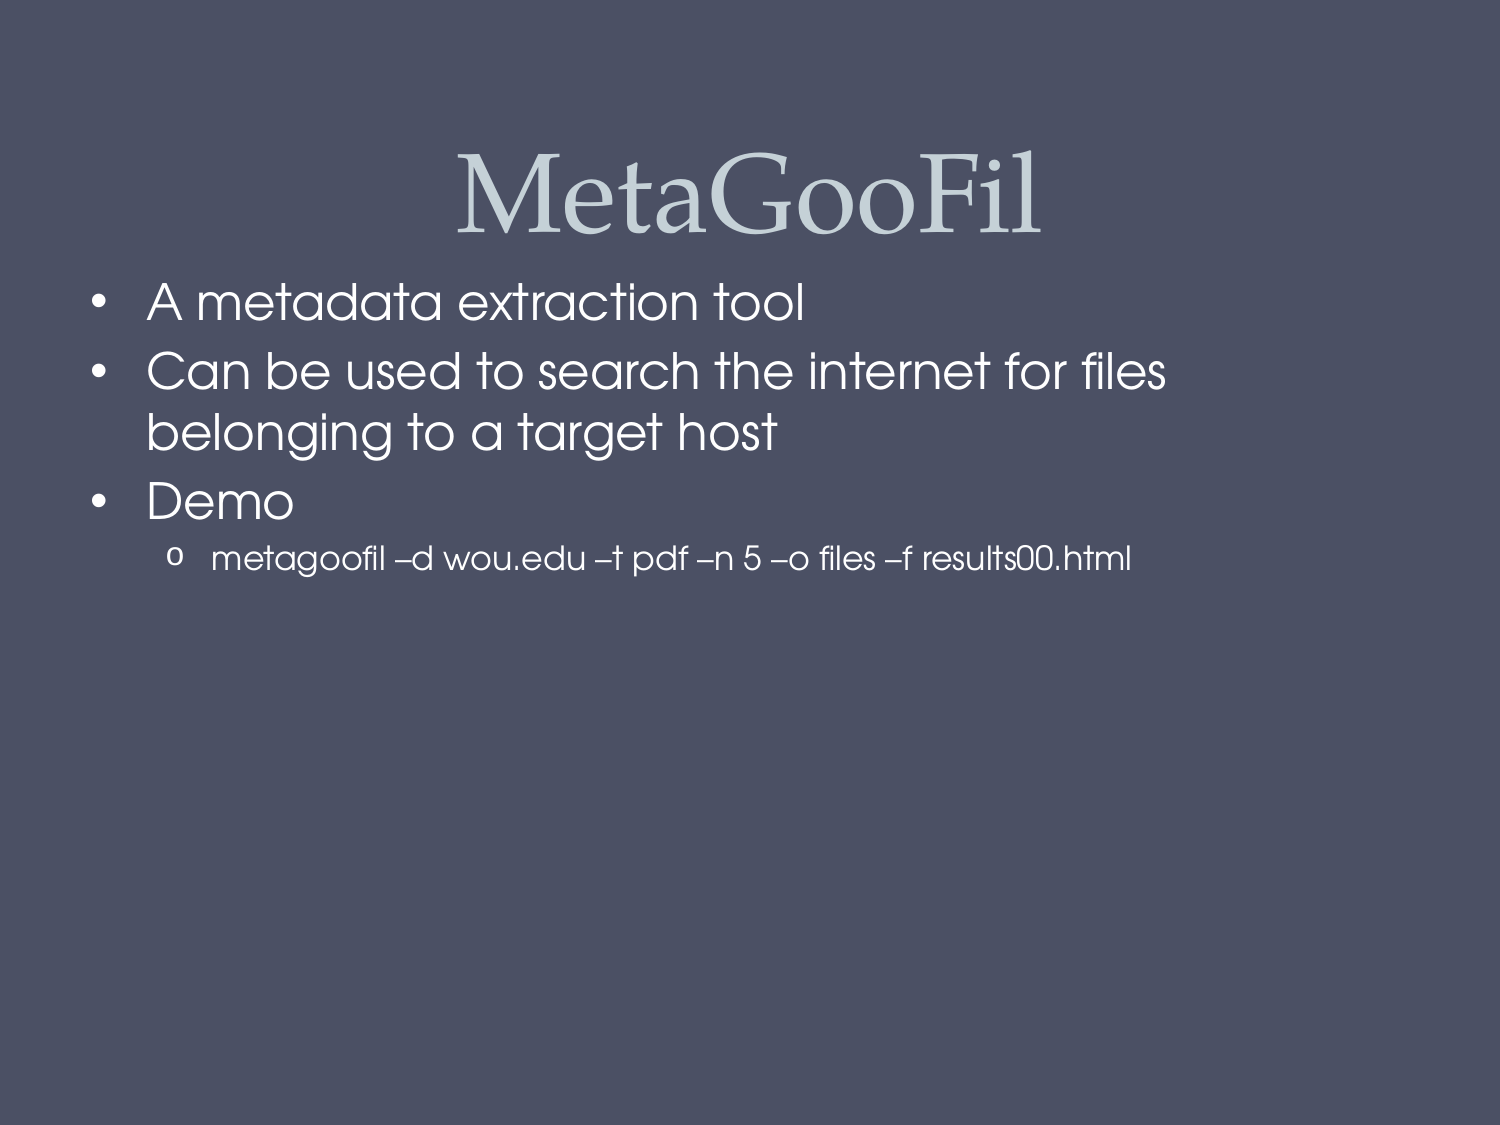

# MetaGooFil
A metadata extraction tool
Can be used to search the internet for files belonging to a target host
Demo
metagoofil –d wou.edu –t pdf –n 5 –o files –f results00.html